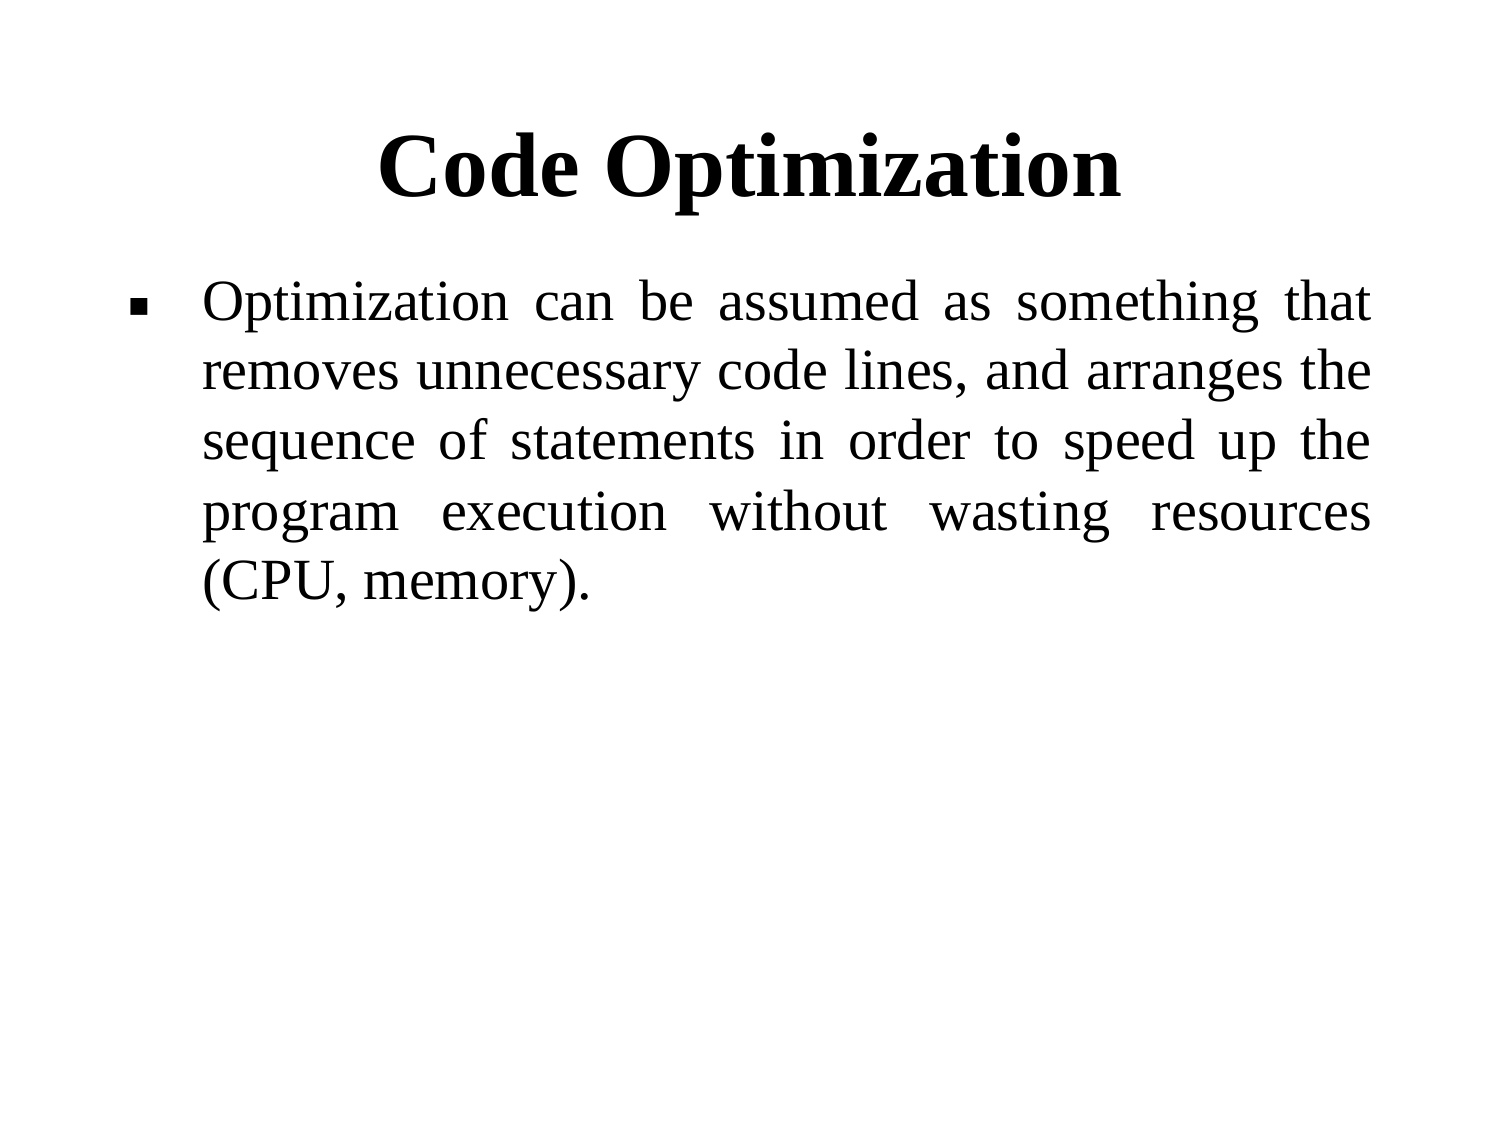

Code Optimization
Optimization can be assumed as something that removes unnecessary code lines, and arranges the sequence of statements in order to speed up the program execution without wasting resources (CPU, memory).